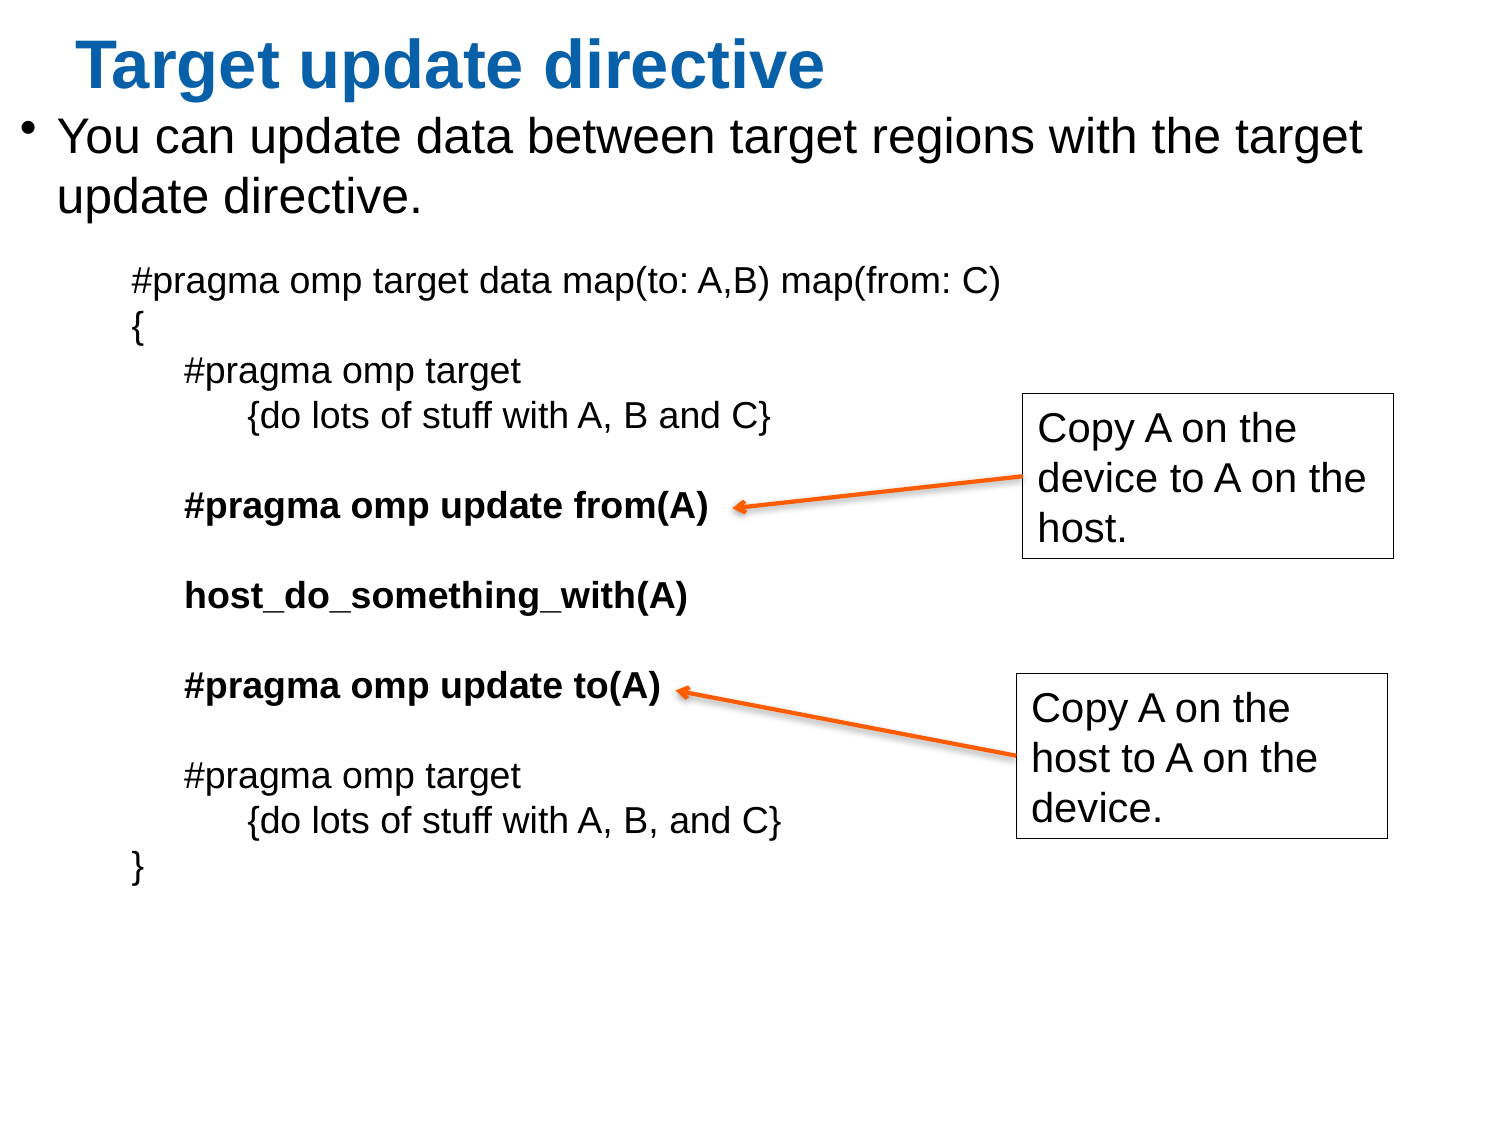

# Target update directive
You can update data between target regions with the target update directive.
#pragma omp target data map(to: A,B) map(from: C)
{
     #pragma omp target
           {do lots of stuff with A, B and C}

     #pragma omp update from(A)

     host_do_something_with(A)

     #pragma omp update to(A)

     #pragma omp target
           {do lots of stuff with A, B, and C}
}
Copy A on the device to A on the host.
Copy A on the host to A on the device.